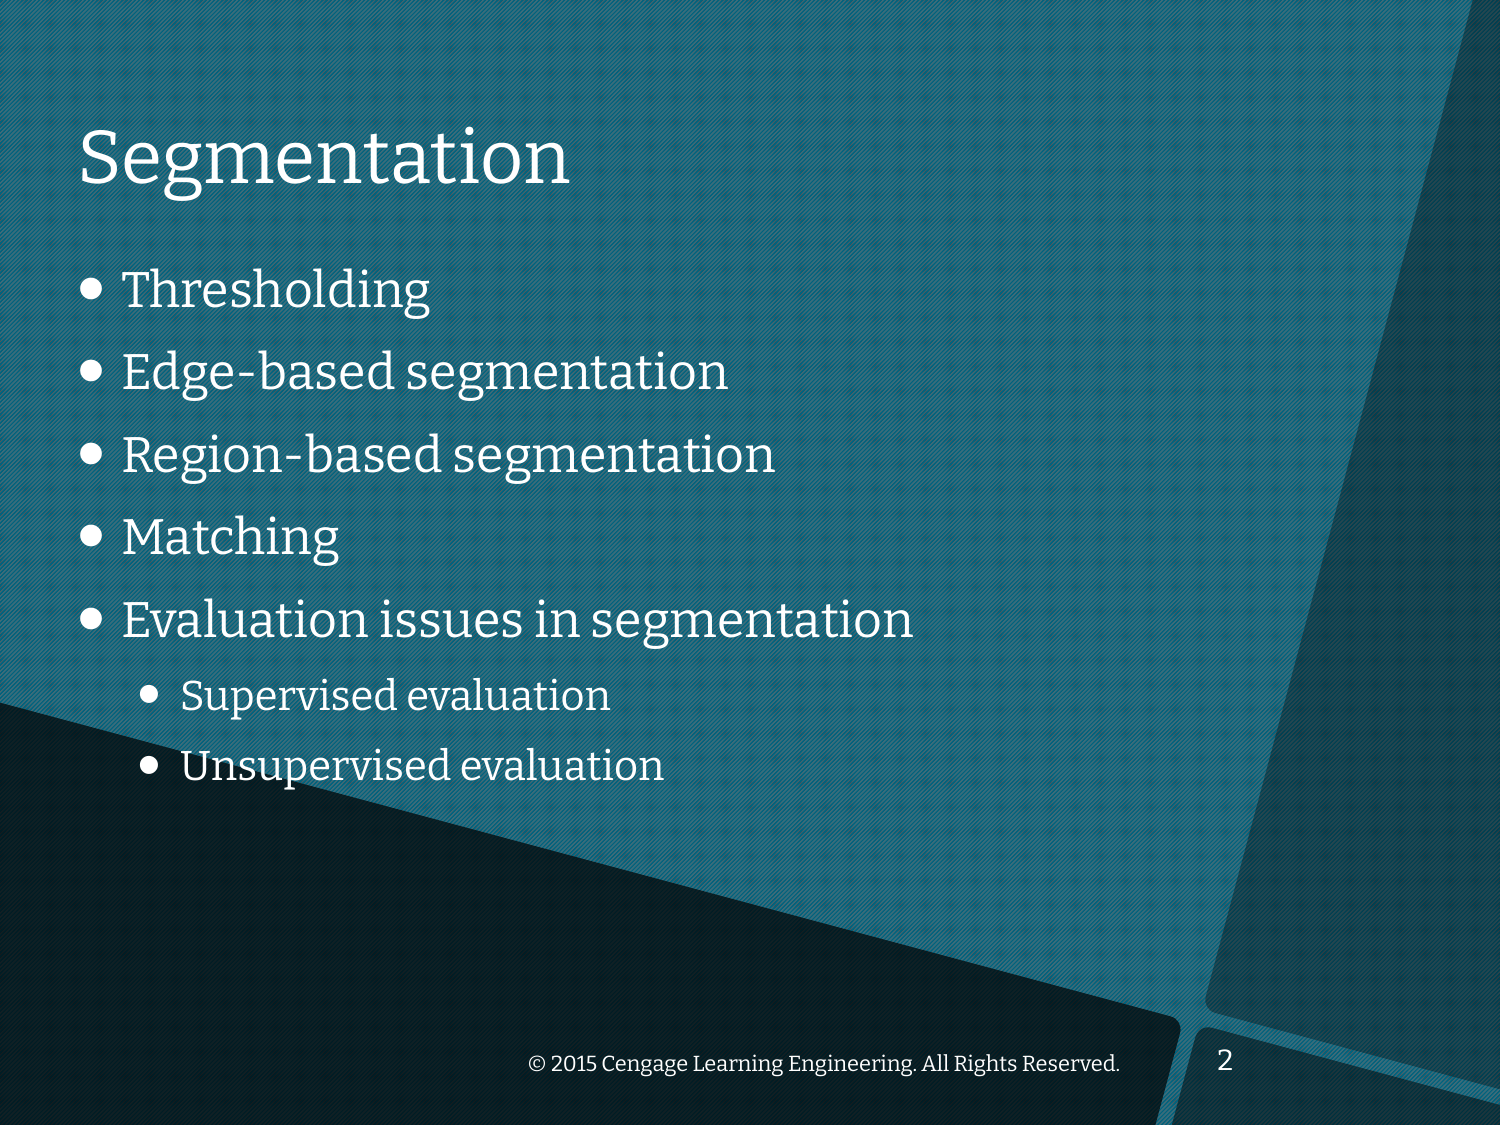

# Segmentation
Thresholding
Edge-based segmentation
Region-based segmentation
Matching
Evaluation issues in segmentation
Supervised evaluation
Unsupervised evaluation
2
© 2015 Cengage Learning Engineering. All Rights Reserved.